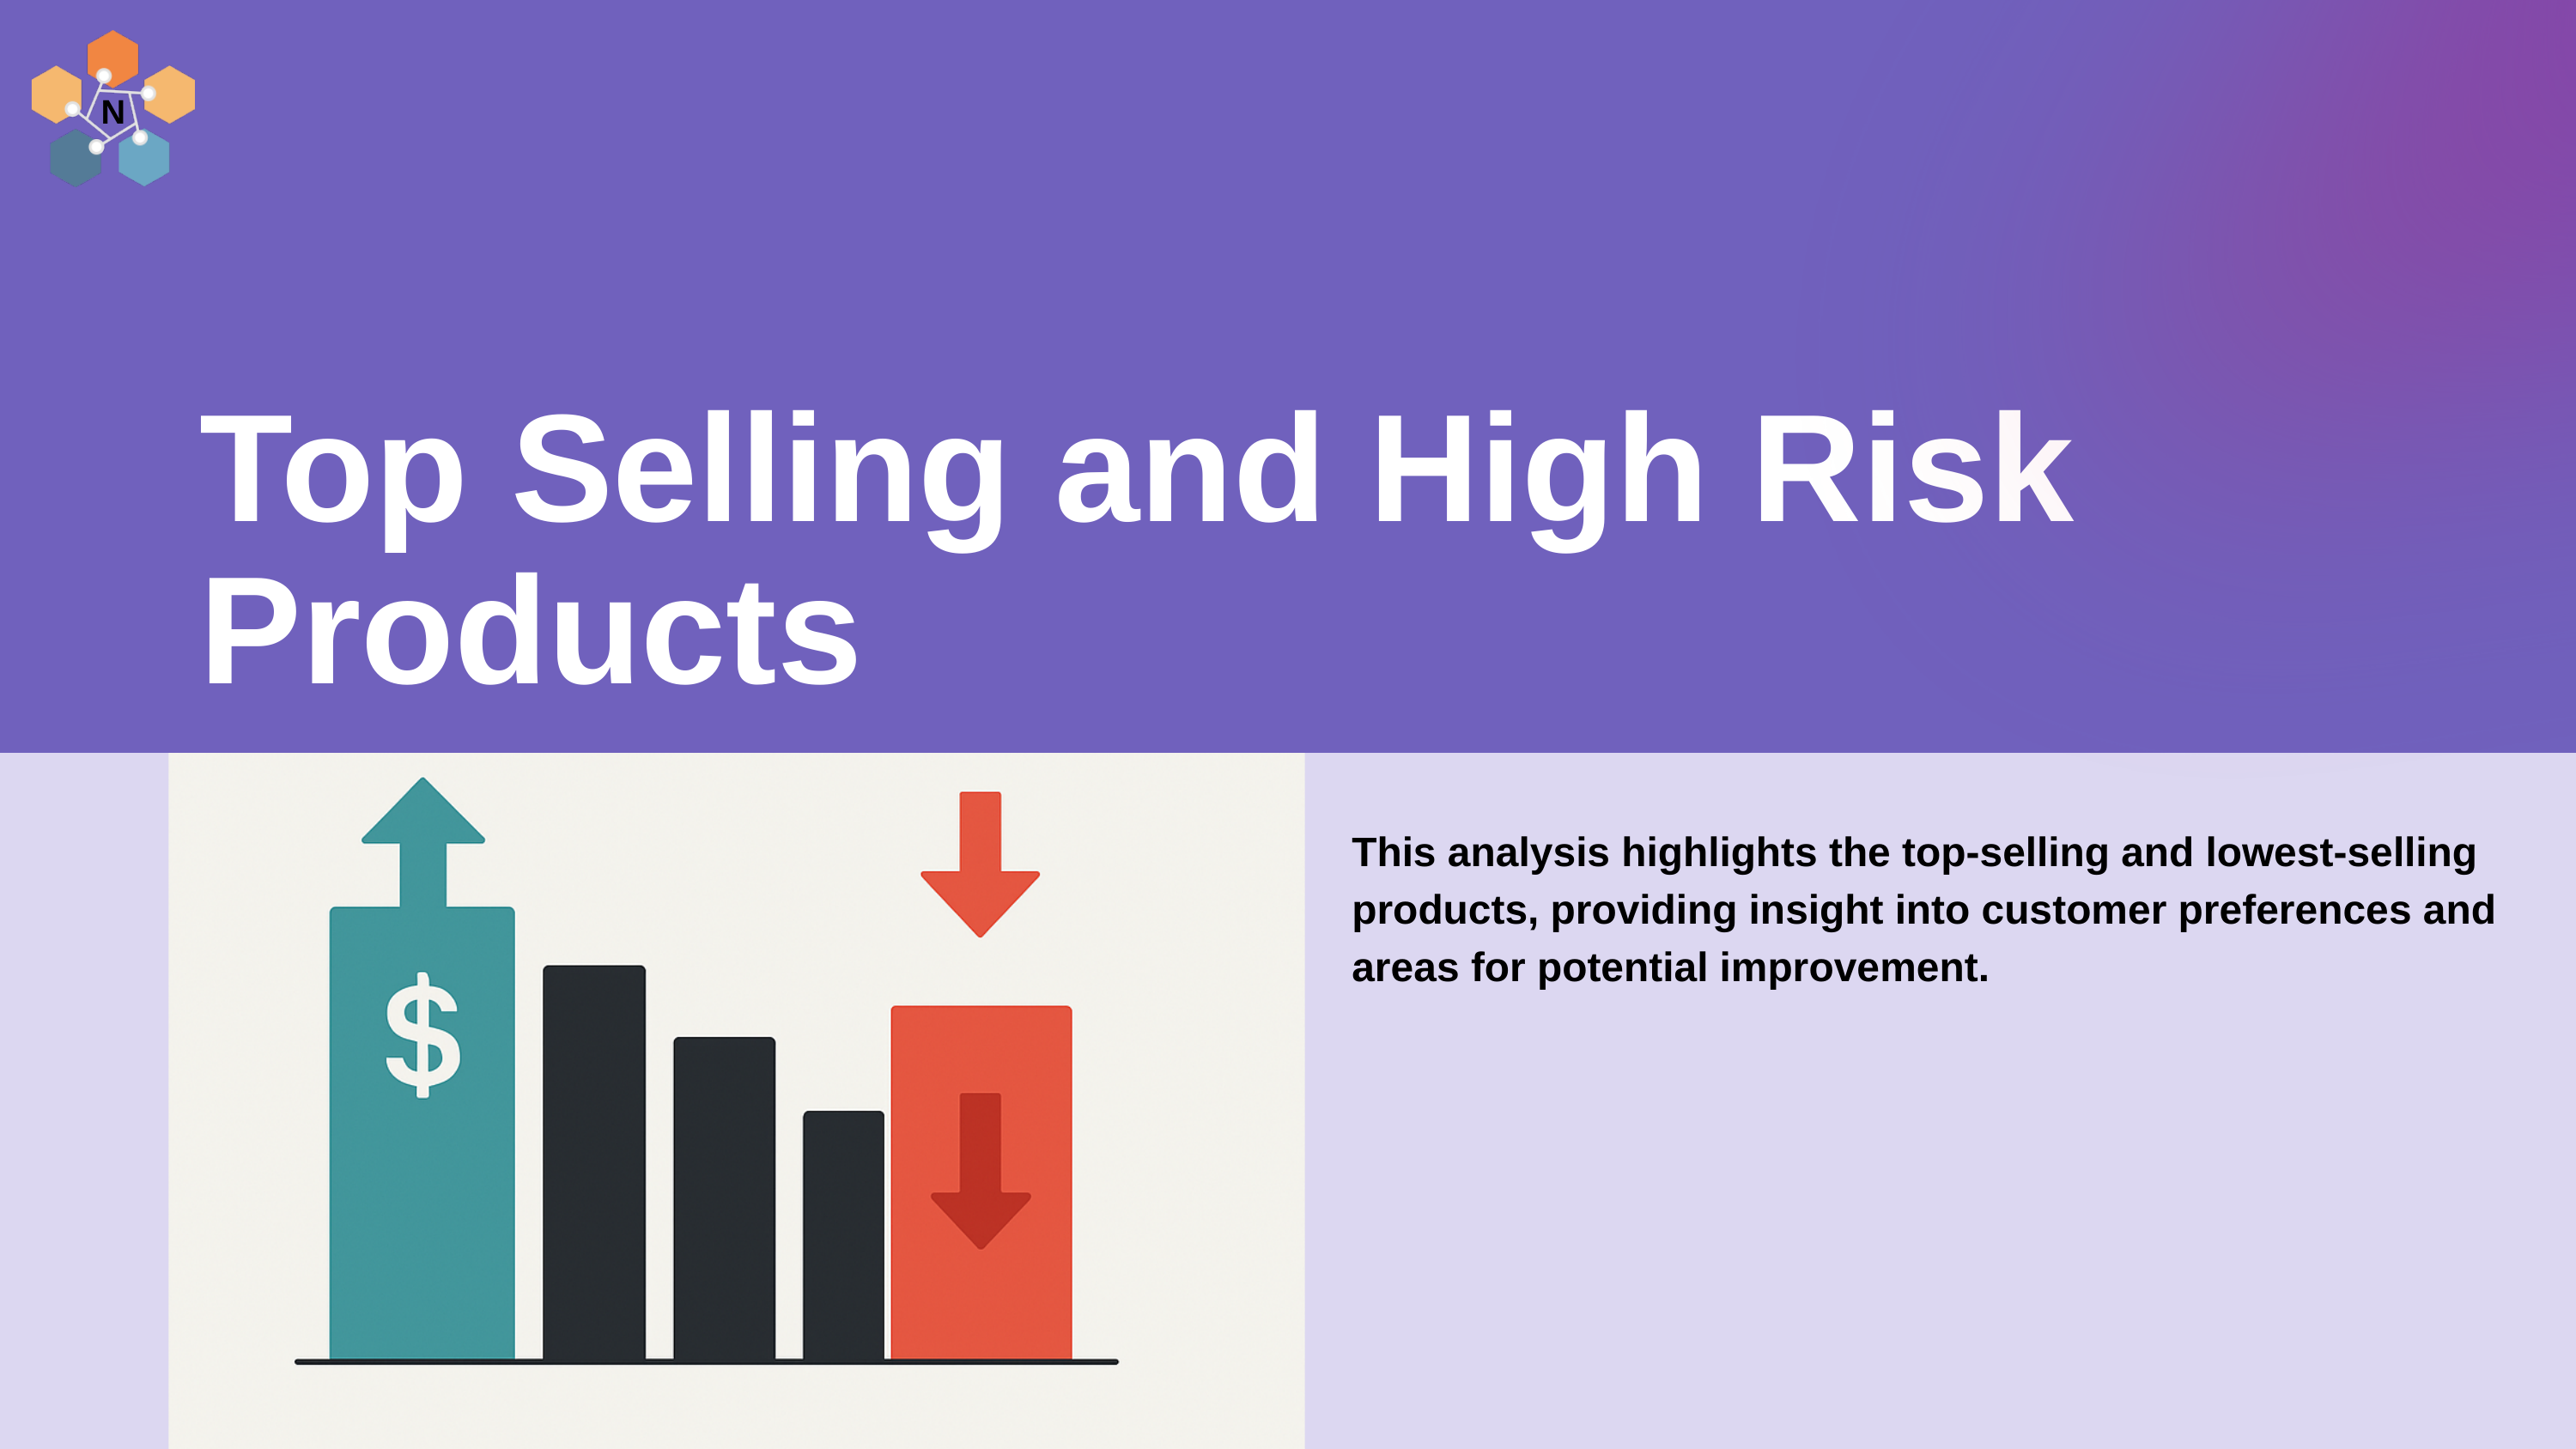

N
Top Selling and High Risk Products

This analysis highlights the top-selling and lowest-selling products, providing insight into customer preferences and areas for potential improvement.